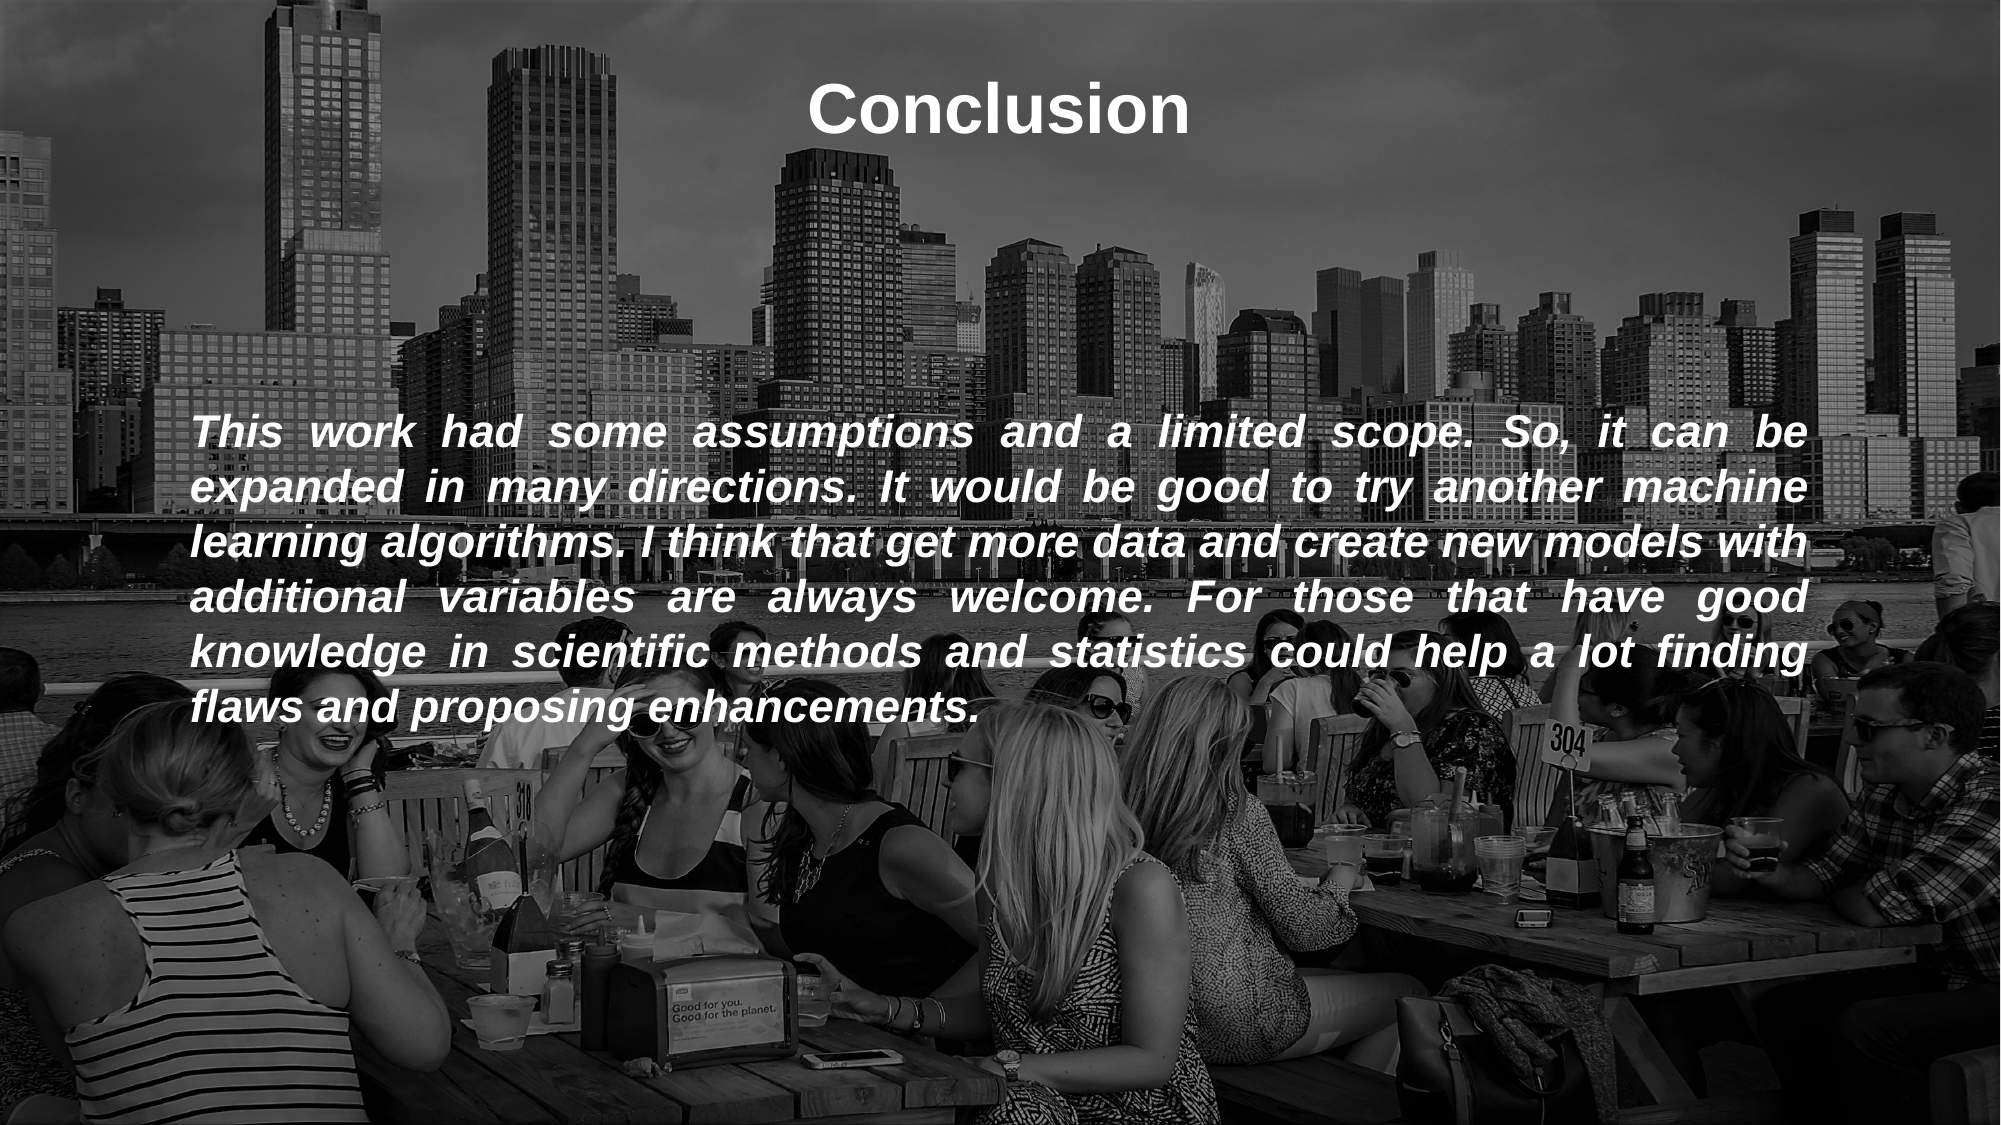

# Conclusion
This work had some assumptions and a limited scope. So, it can be expanded in many directions. It would be good to try another machine learning algorithms. I think that get more data and create new models with additional variables are always welcome. For those that have good knowledge in scientific methods and statistics could help a lot finding flaws and proposing enhancements.